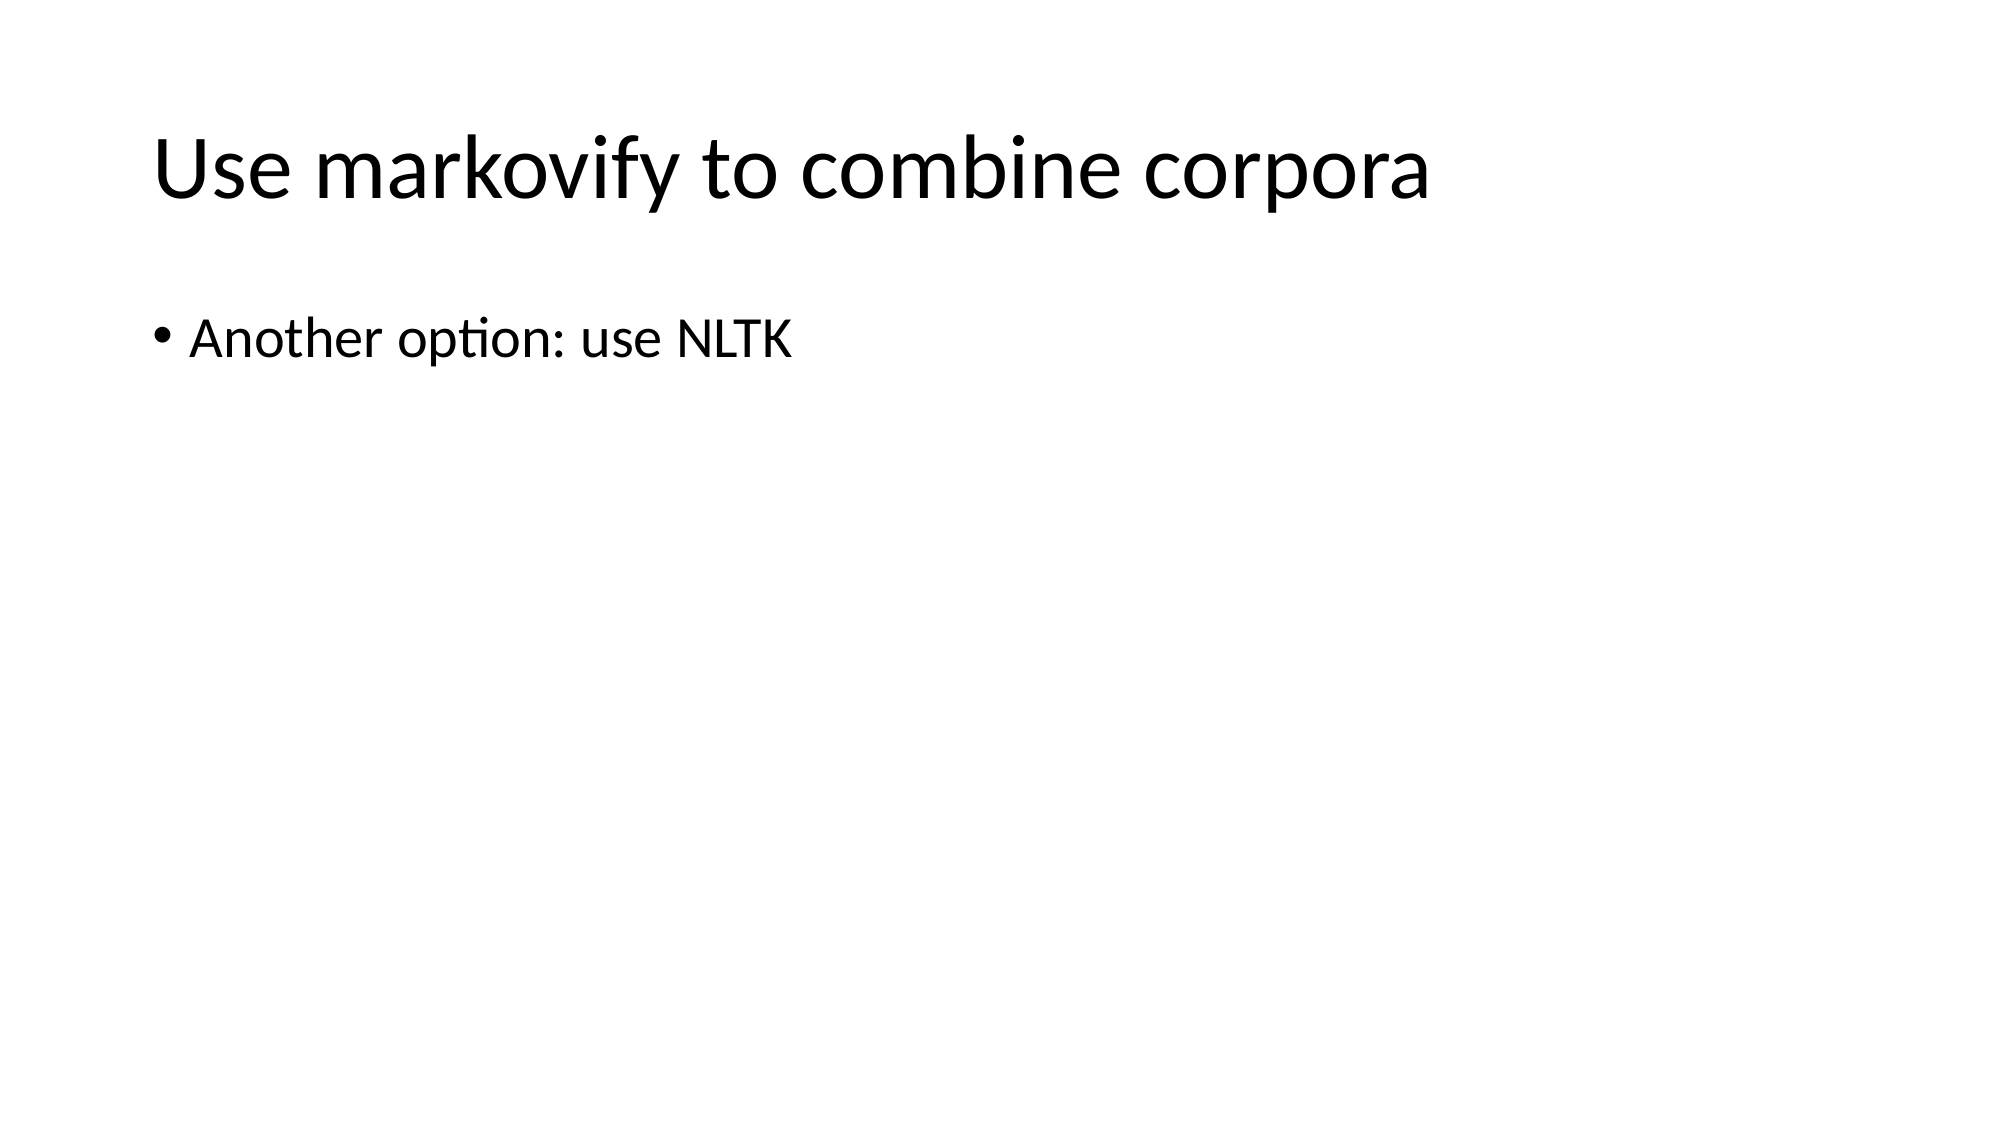

# Use markovify to combine corpora
Another option: use NLTK